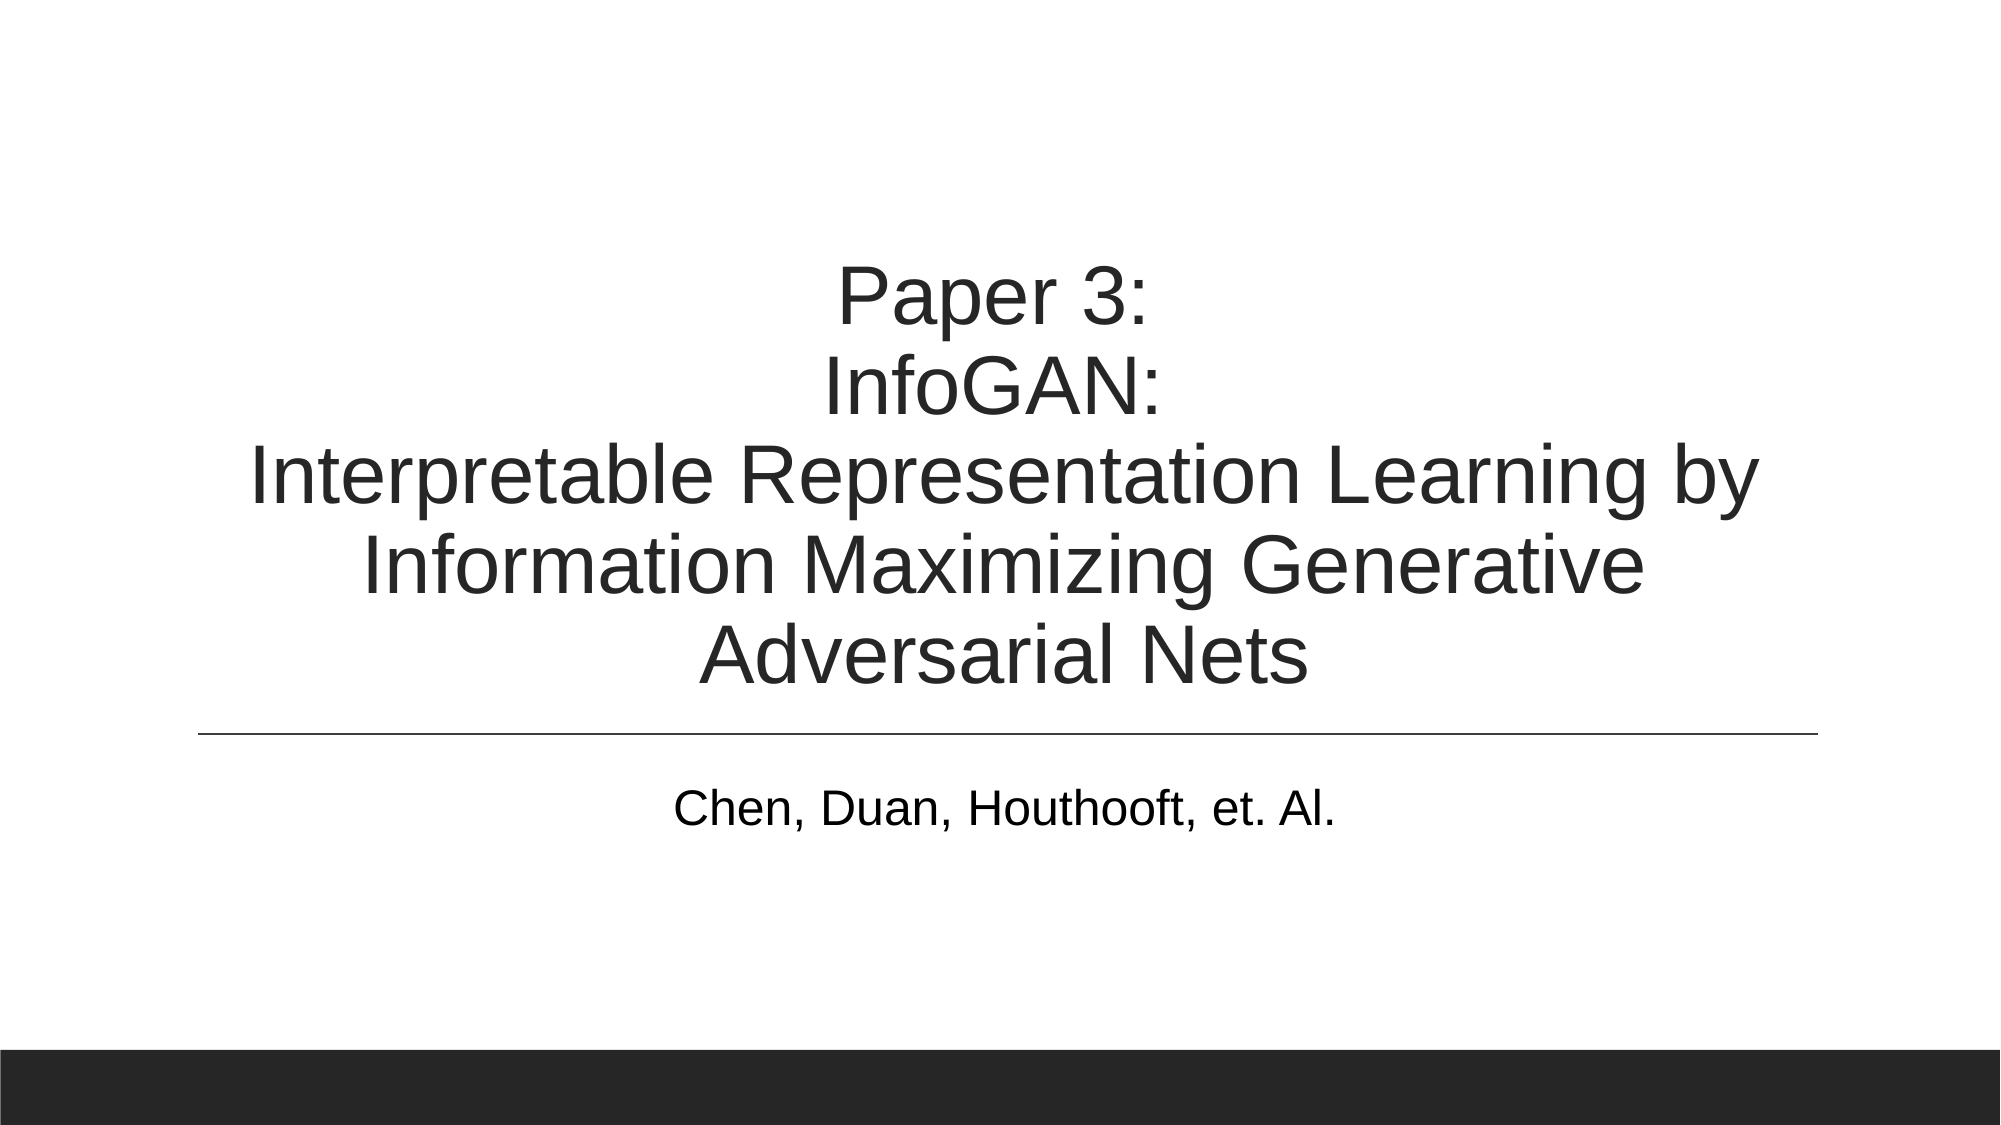

# Paper 3:
InfoGAN:
Interpretable Representation Learning by
Information Maximizing Generative Adversarial Nets
Chen, Duan, Houthooft, et. Al.